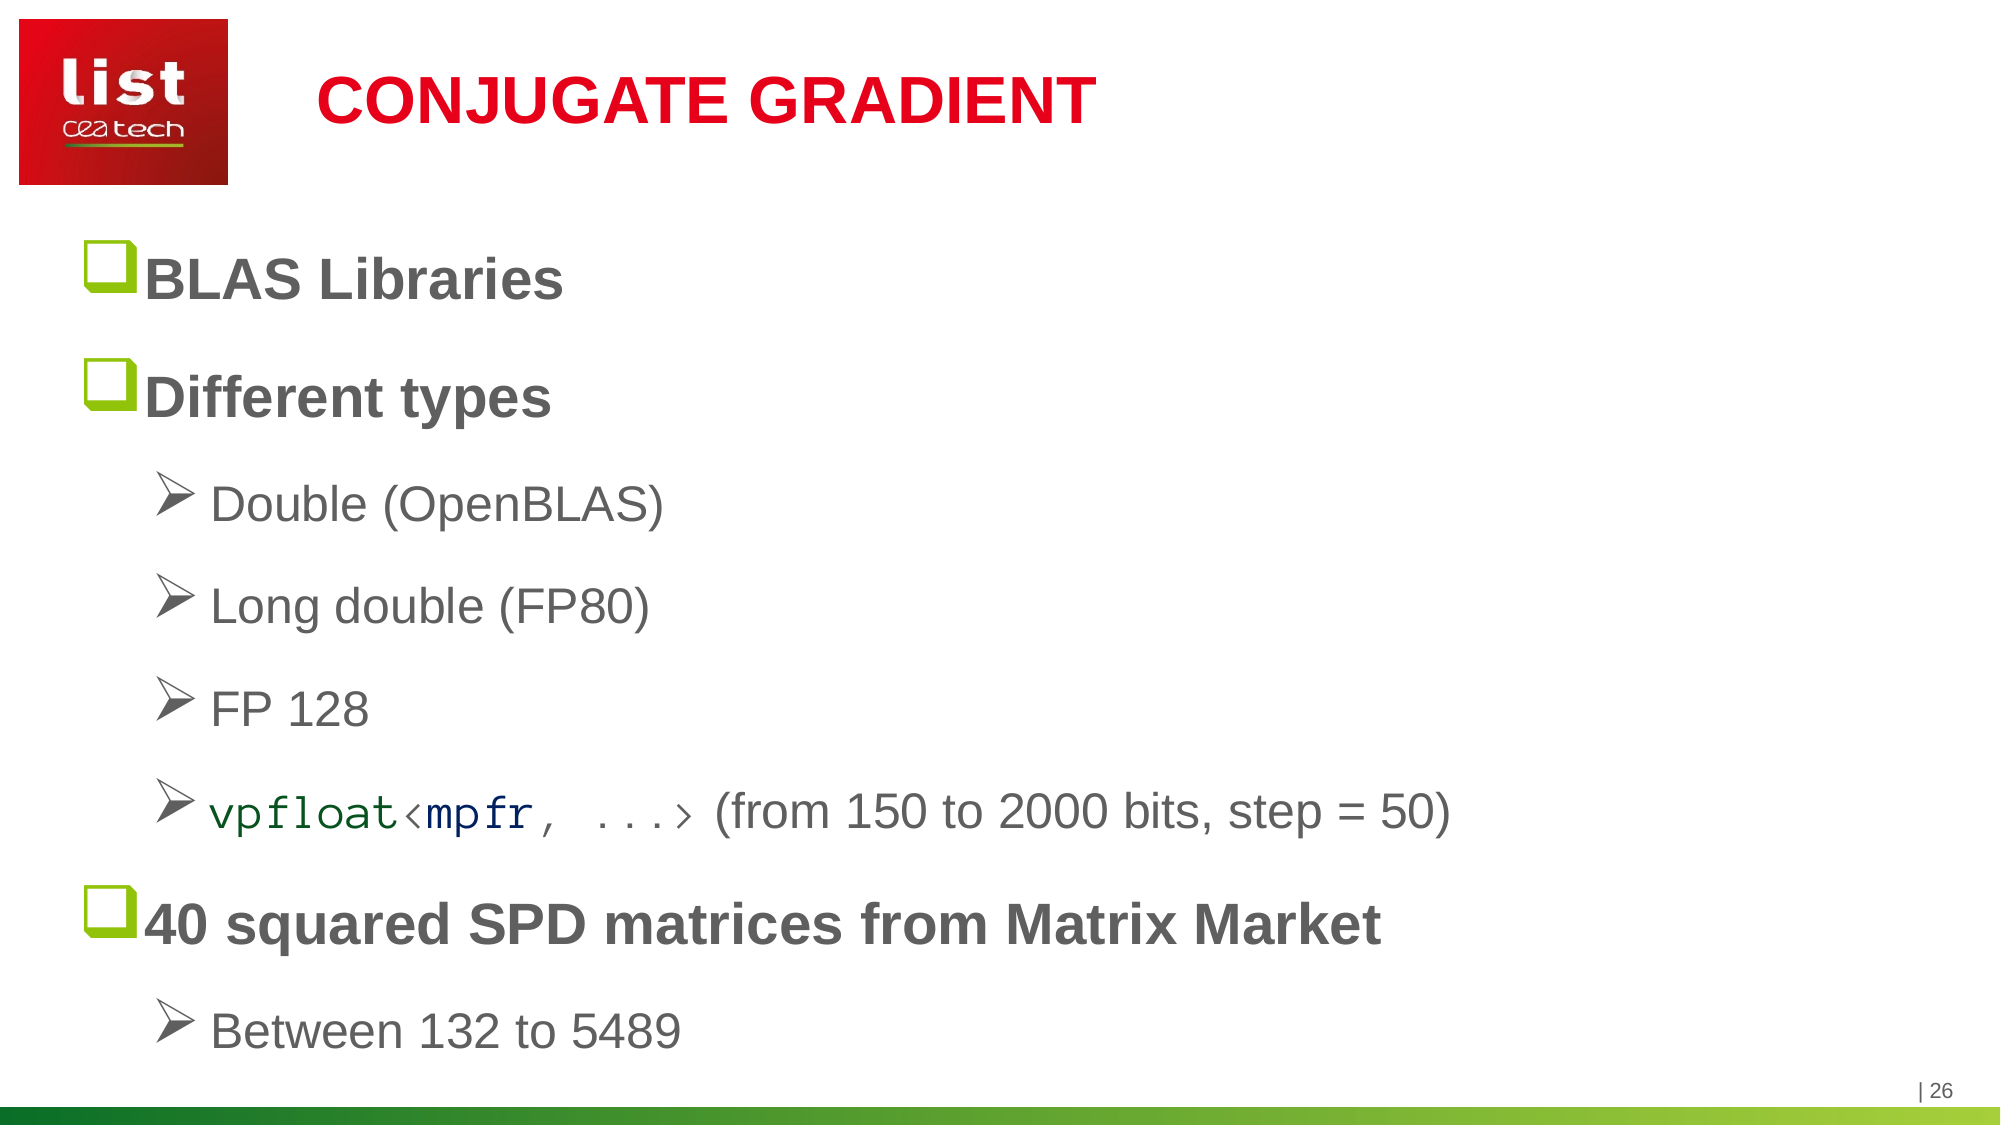

Conjugate gradient
BLAS Libraries
Different types
Double (OpenBLAS)
Long double (FP80)
FP 128
vpfloat<mpfr, ...> (from 150 to 2000 bits, step = 50)
40 squared SPD matrices from Matrix Market
Between 132 to 5489